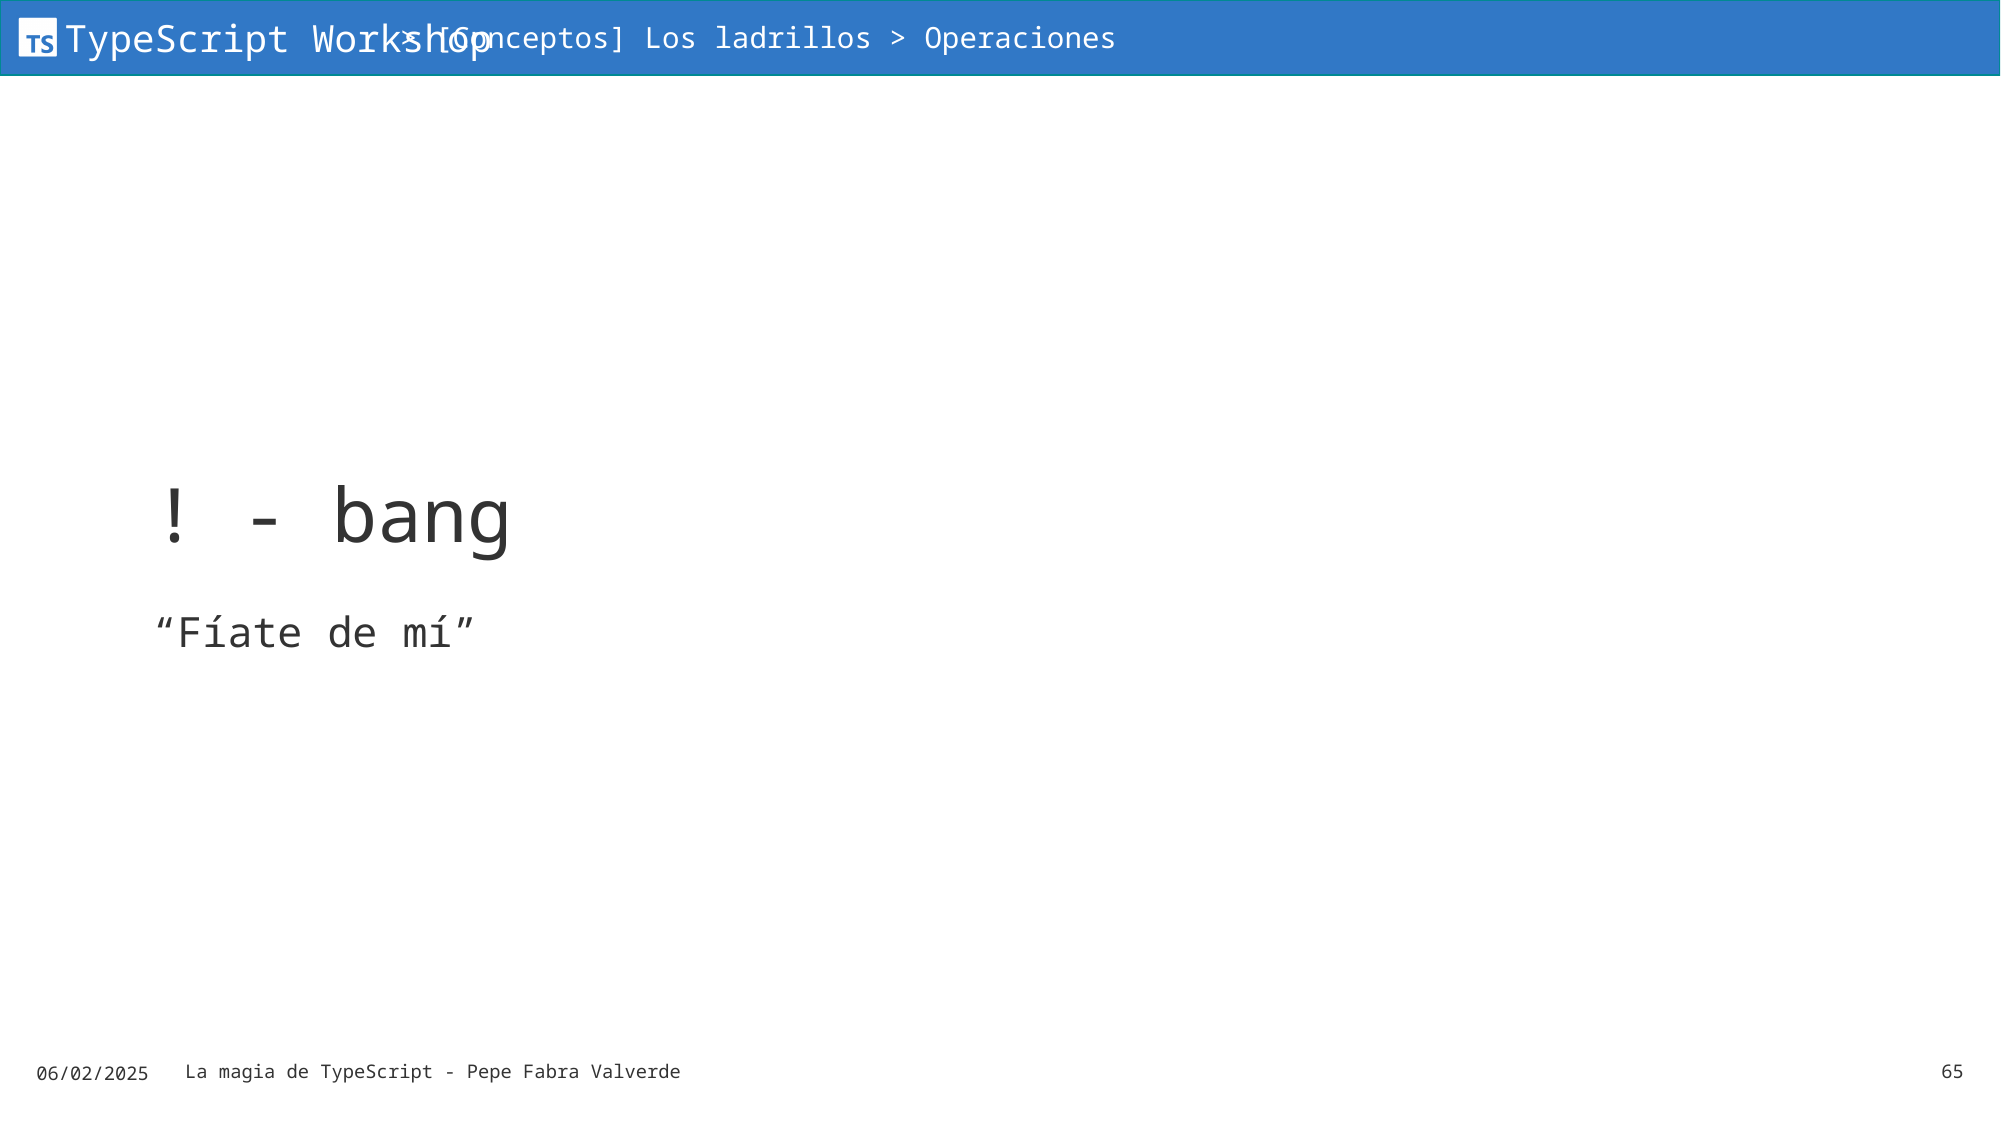

> [Conceptos] Los ladrillos > Operaciones
# ! - bang
“Fíate de mí”
06/02/2025
La magia de TypeScript - Pepe Fabra Valverde
65